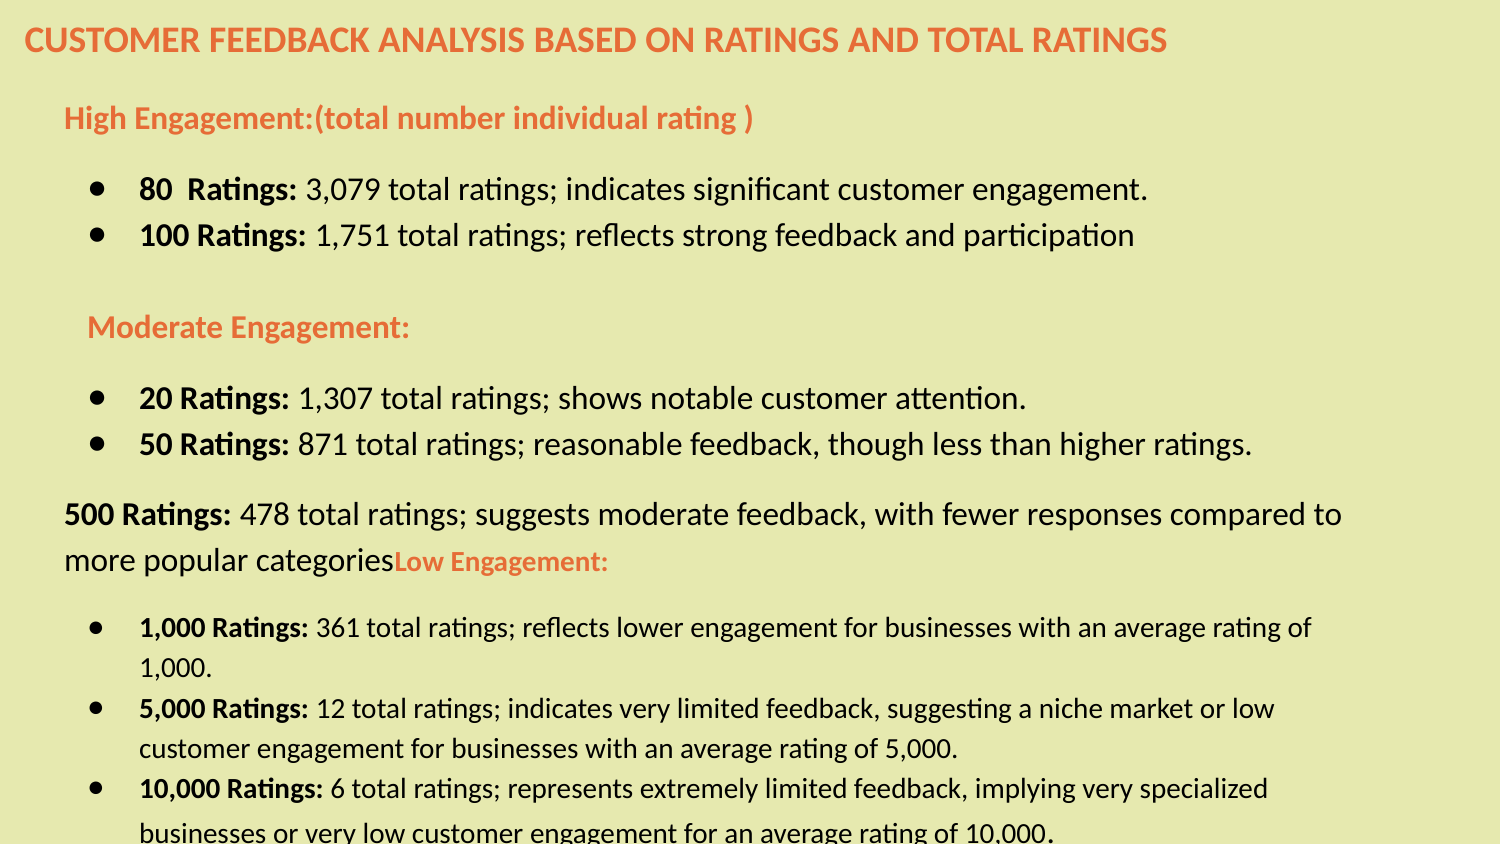

CUSTOMER FEEDBACK ANALYSIS BASED ON RATINGS AND TOTAL RATINGS
High Engagement:(total number individual rating )
80  Ratings: 3,079 total ratings; indicates significant customer engagement.
100 Ratings: 1,751 total ratings; reflects strong feedback and participation

Moderate Engagement:
20 Ratings: 1,307 total ratings; shows notable customer attention.
50 Ratings: 871 total ratings; reasonable feedback, though less than higher ratings.
500 Ratings: 478 total ratings; suggests moderate feedback, with fewer responses compared to more popular categoriesLow Engagement:
1,000 Ratings: 361 total ratings; reflects lower engagement for businesses with an average rating of 1,000.
5,000 Ratings: 12 total ratings; indicates very limited feedback, suggesting a niche market or low customer engagement for businesses with an average rating of 5,000.
10,000 Ratings: 6 total ratings; represents extremely limited feedback, implying very specialized businesses or very low customer engagement for an average rating of 10,000.
.
.